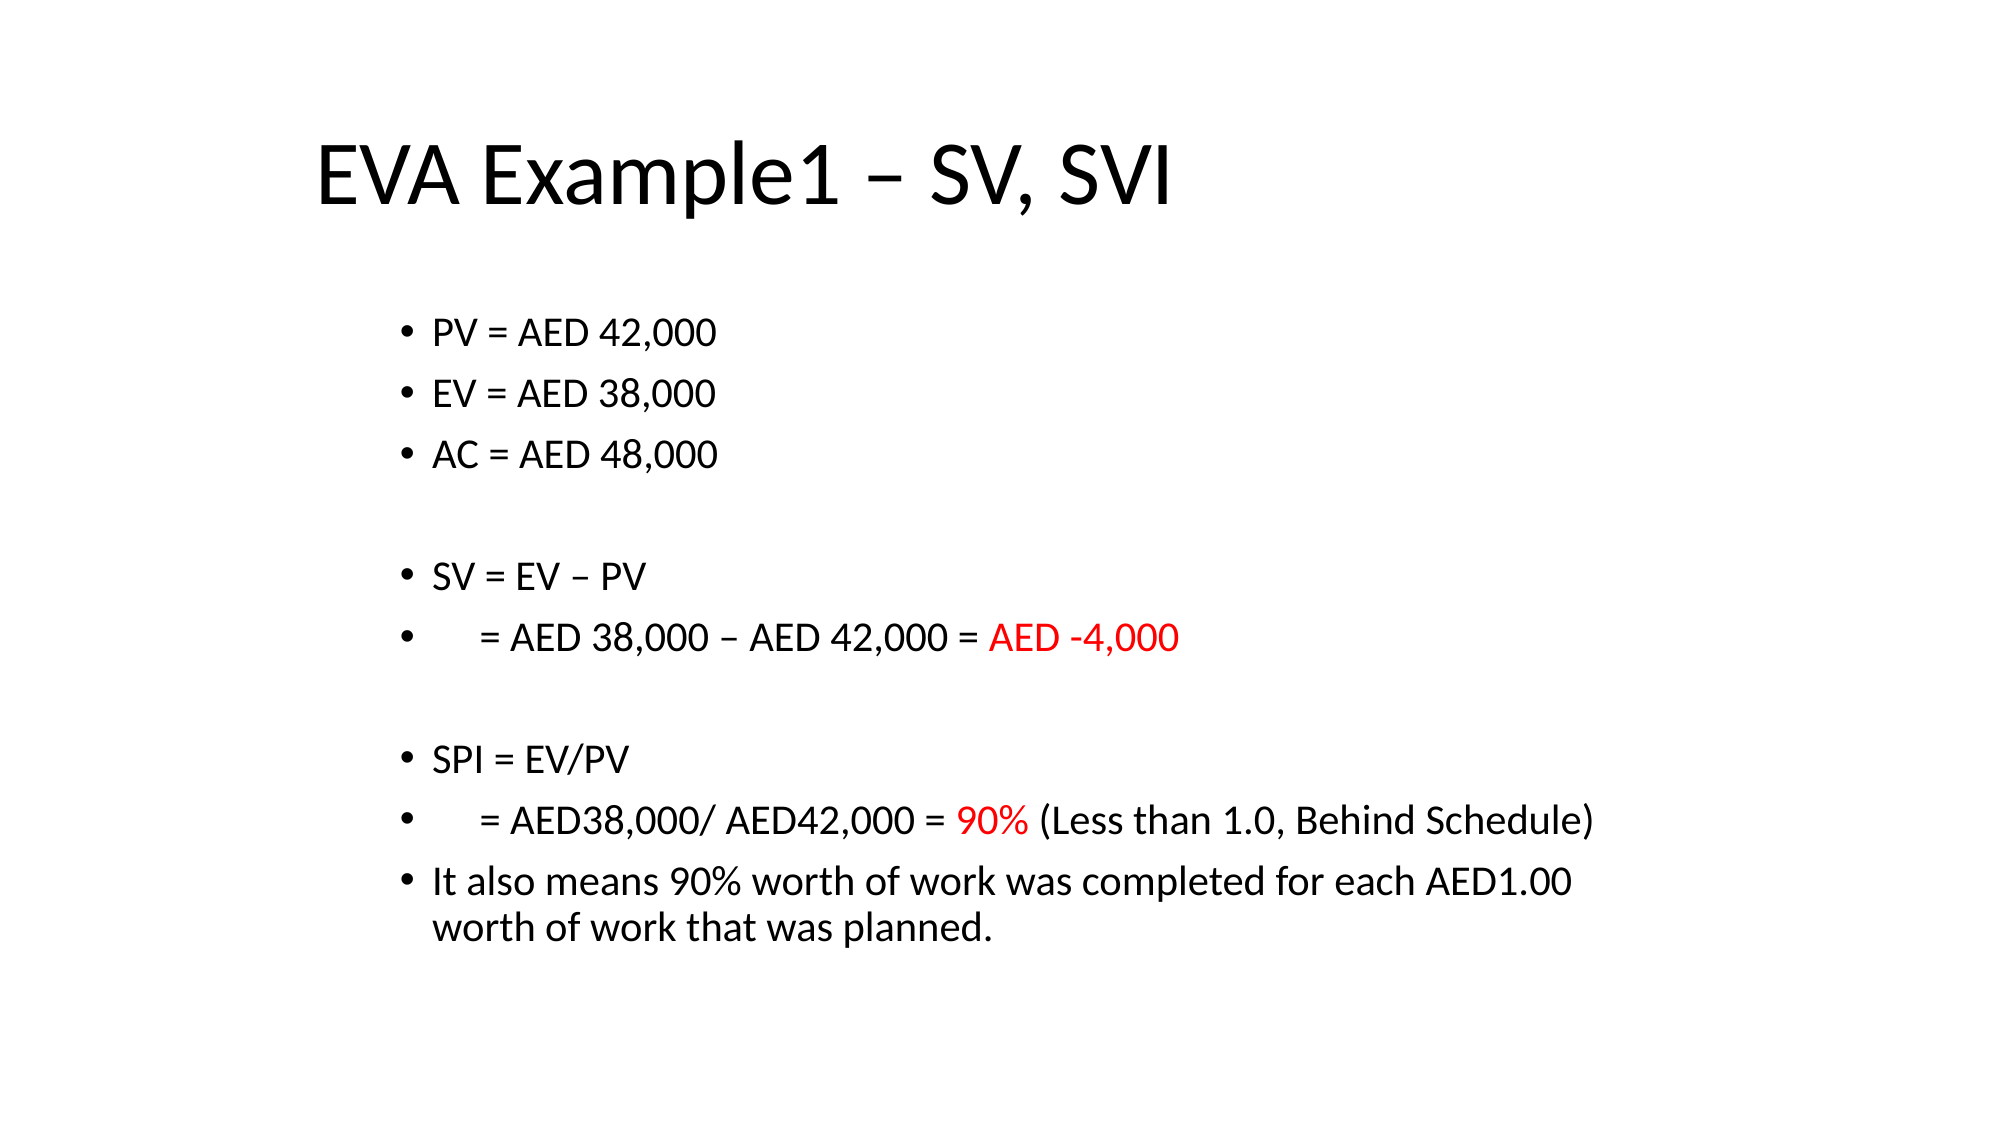

# EVA Example1 – SV, SVI
PV = AED 42,000
EV = AED 38,000
AC = AED 48,000

SV = EV – PV
     = AED 38,000 – AED 42,000 = AED -4,000

SPI = EV/PV
     = AED38,000/ AED42,000 = 90% (Less than 1.0, Behind Schedule)
It also means 90% worth of work was completed for each AED1.00 worth of work that was planned.